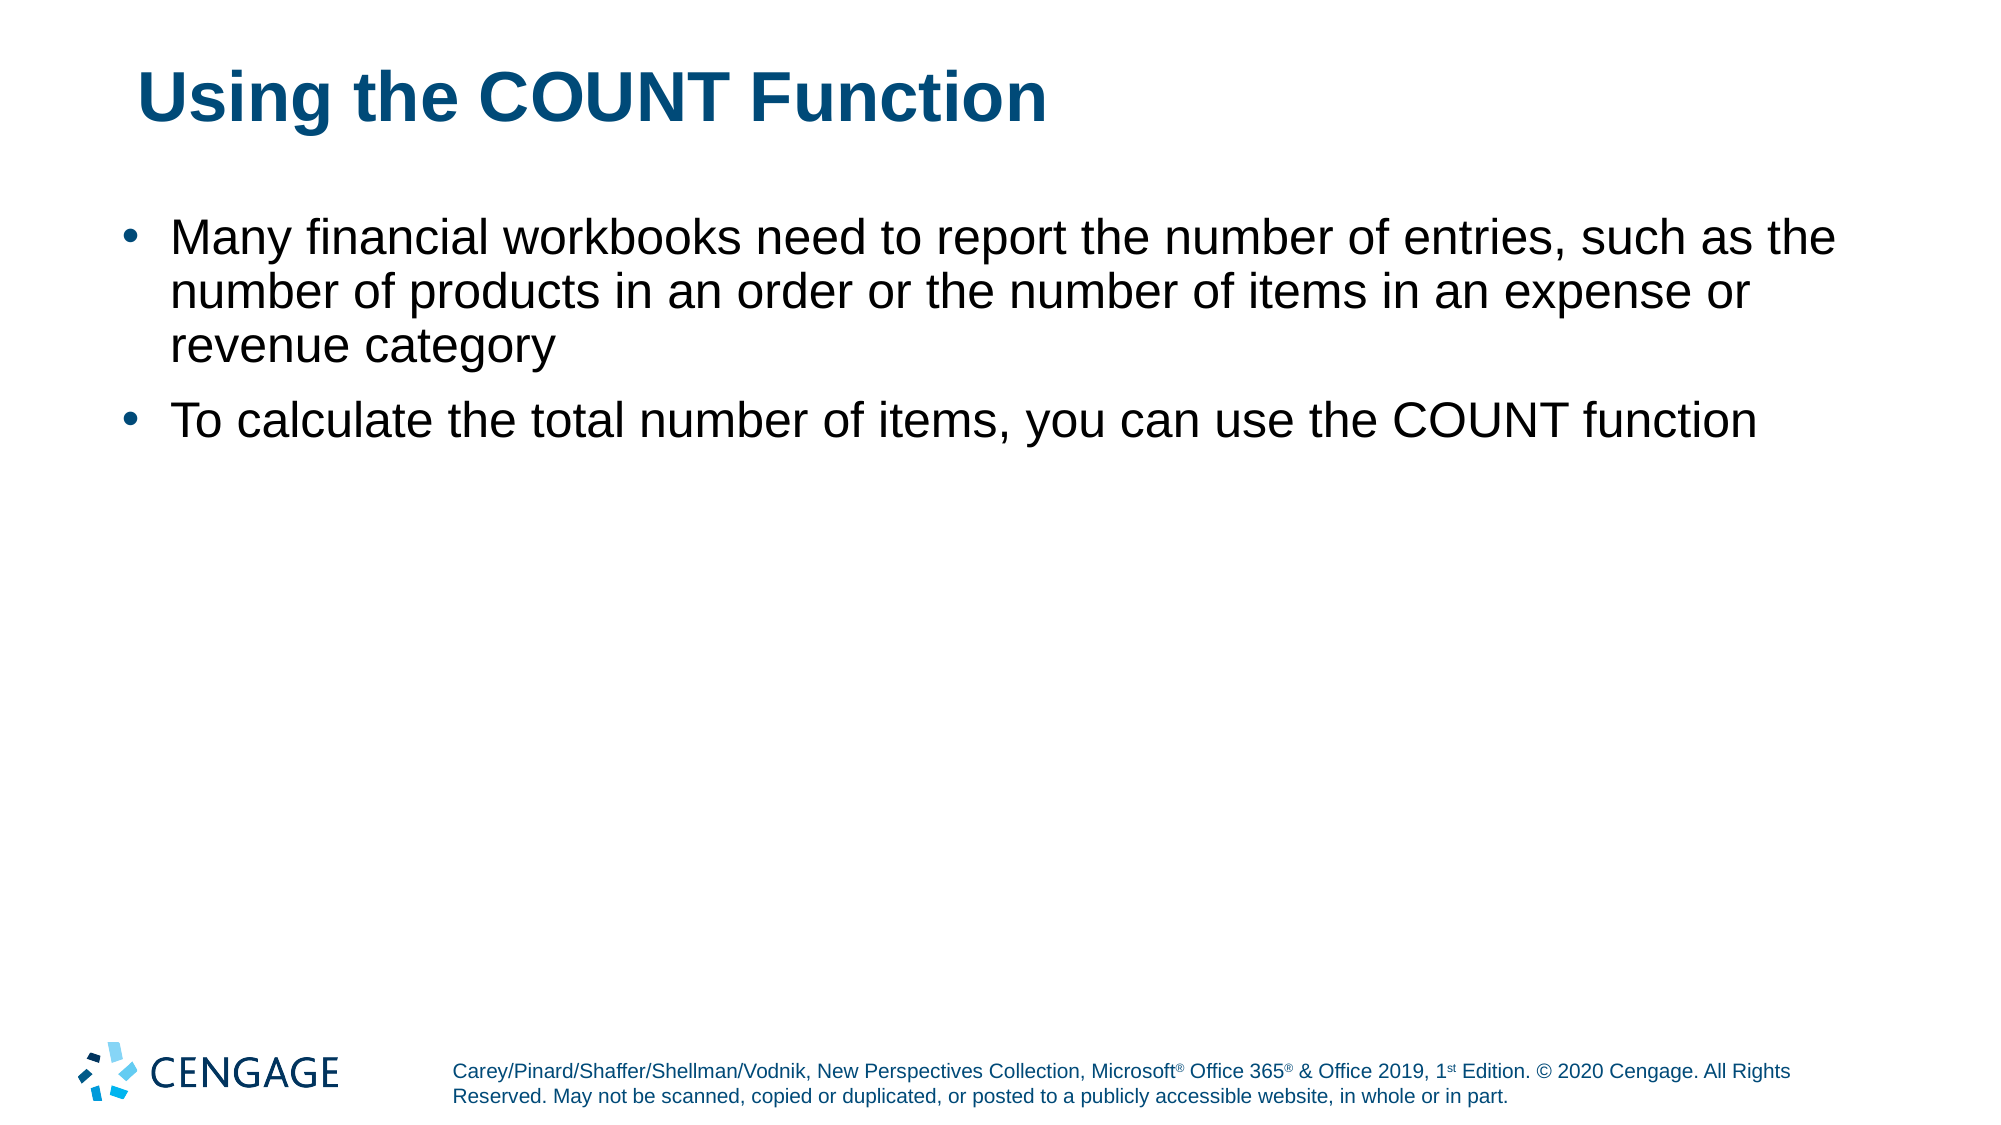

# Using the COUNT Function
Many financial workbooks need to report the number of entries, such as the number of products in an order or the number of items in an expense or revenue category
To calculate the total number of items, you can use the COUNT function